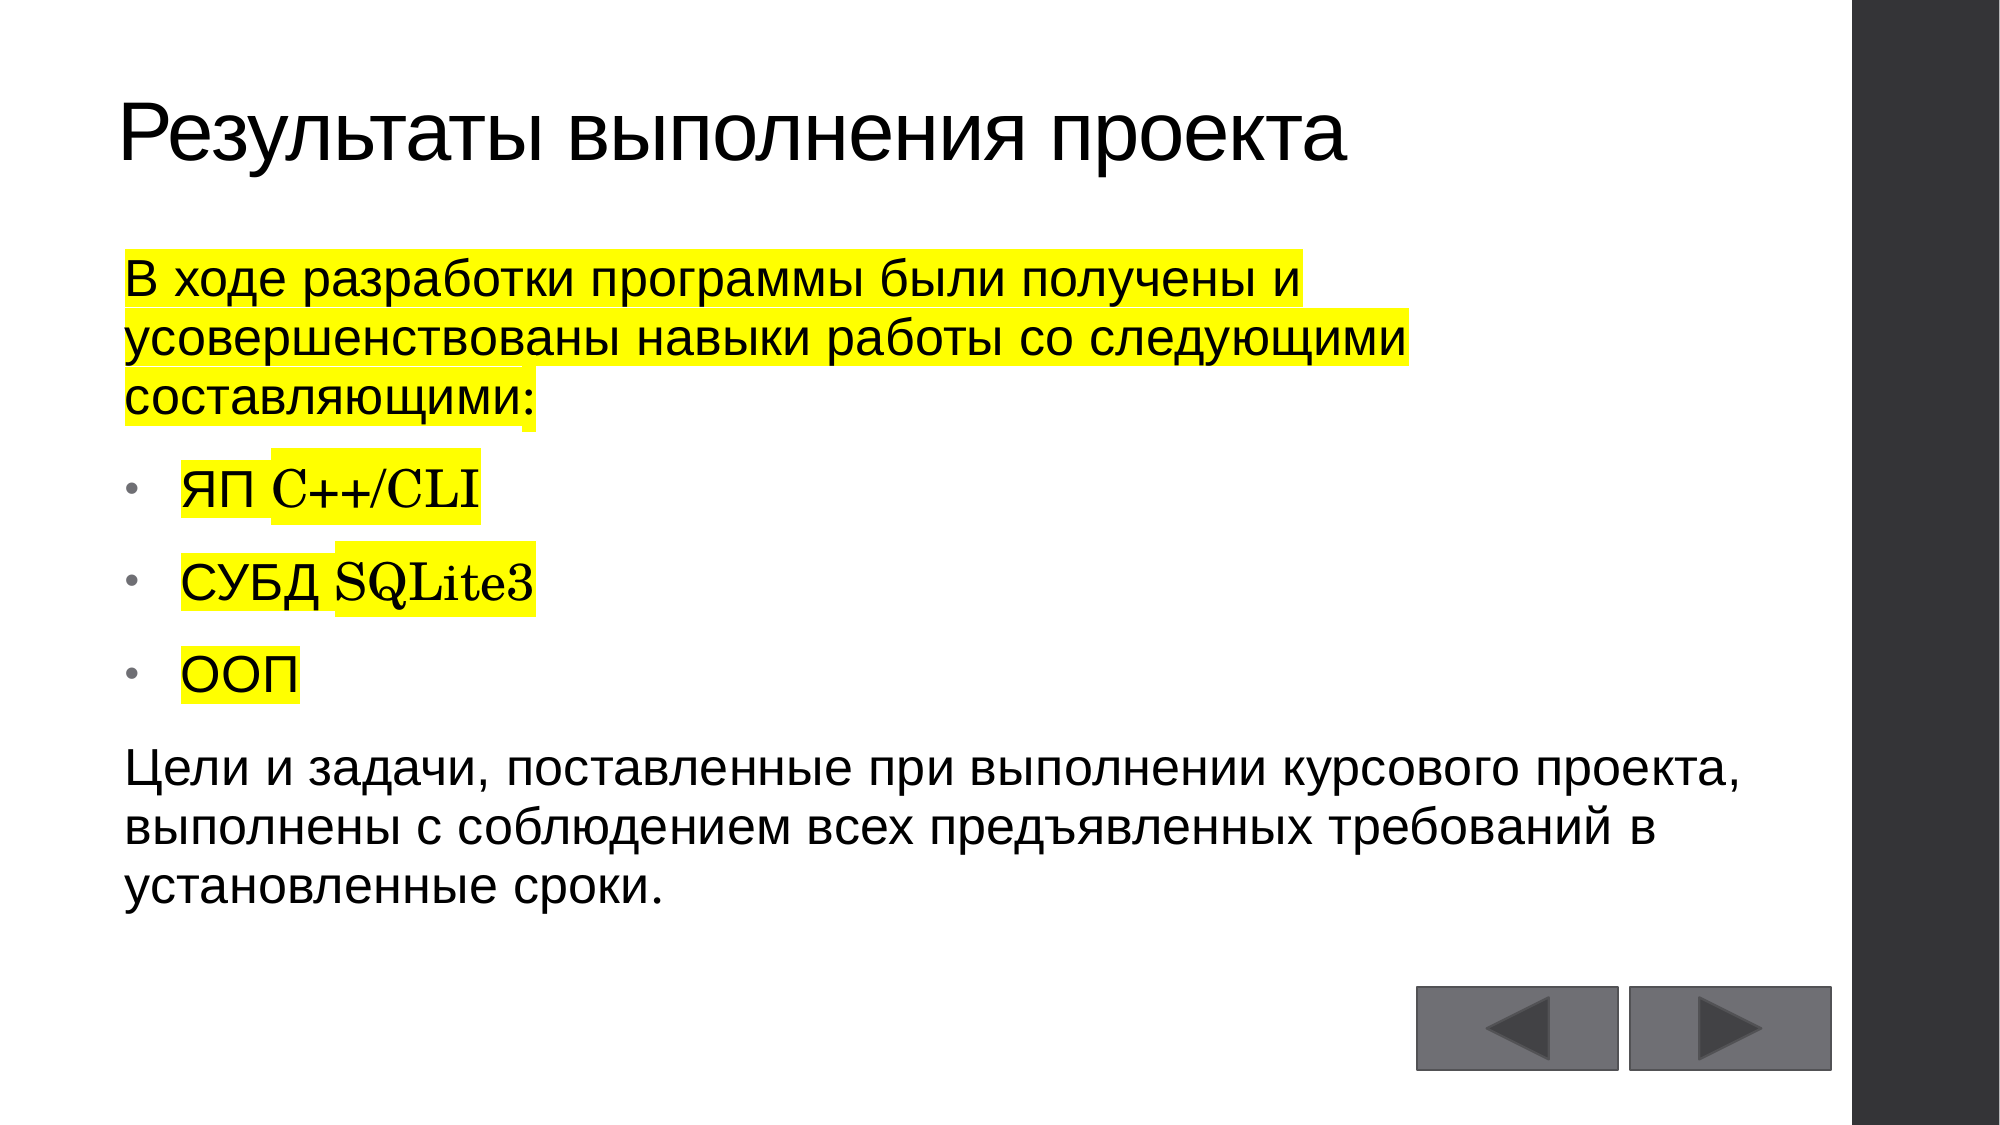

# Результаты выполнения проекта
В ходе разработки программы были получены и усовершенствованы навыки работы со следующими составляющими:
ЯП C++/CLI
СУБД SQLite3
ООП
Цели и задачи, поставленные при выполнении курсового проекта, выполнены с соблюдением всех предъявленных требований в установленные сроки.